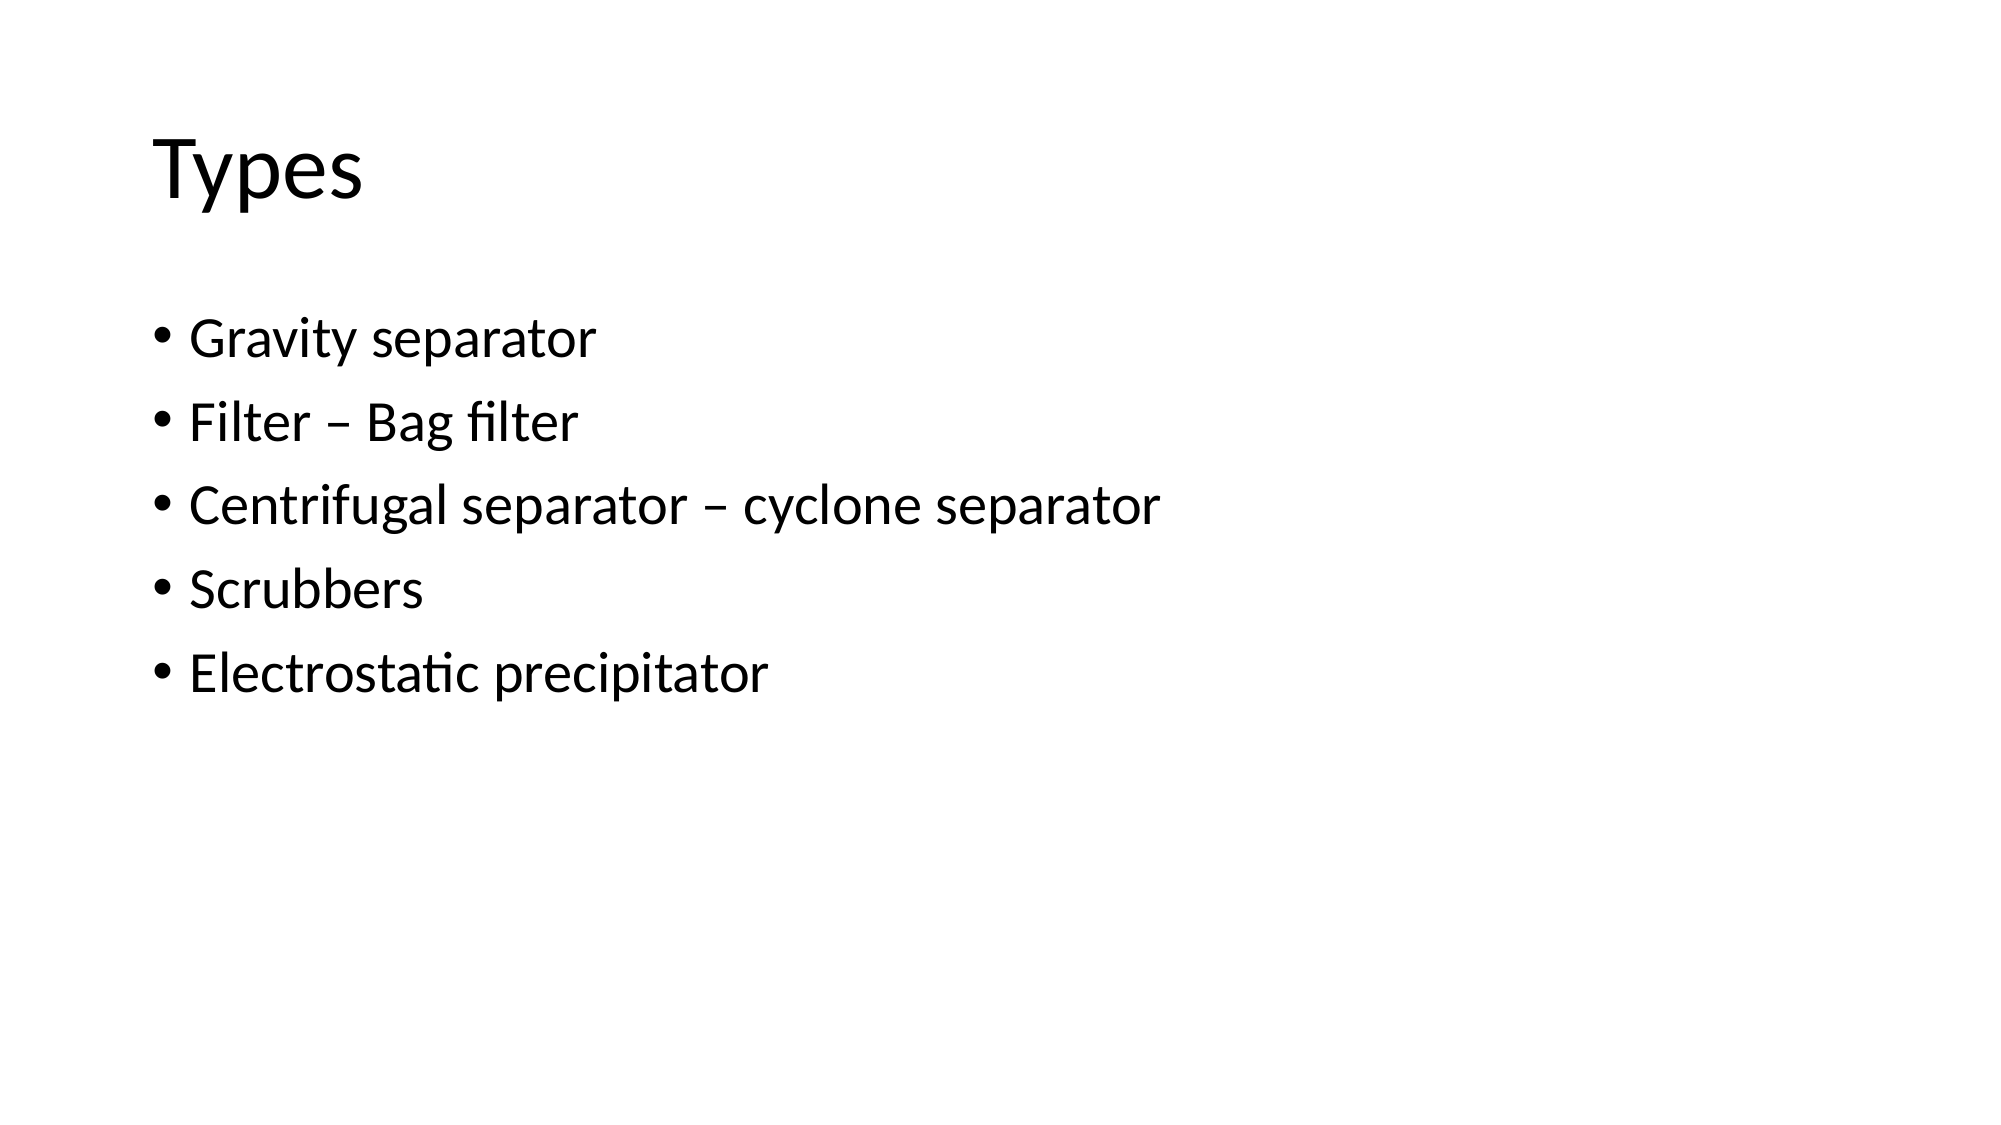

# Types
Gravity separator
Filter – Bag filter
Centrifugal separator – cyclone separator
Scrubbers
Electrostatic precipitator